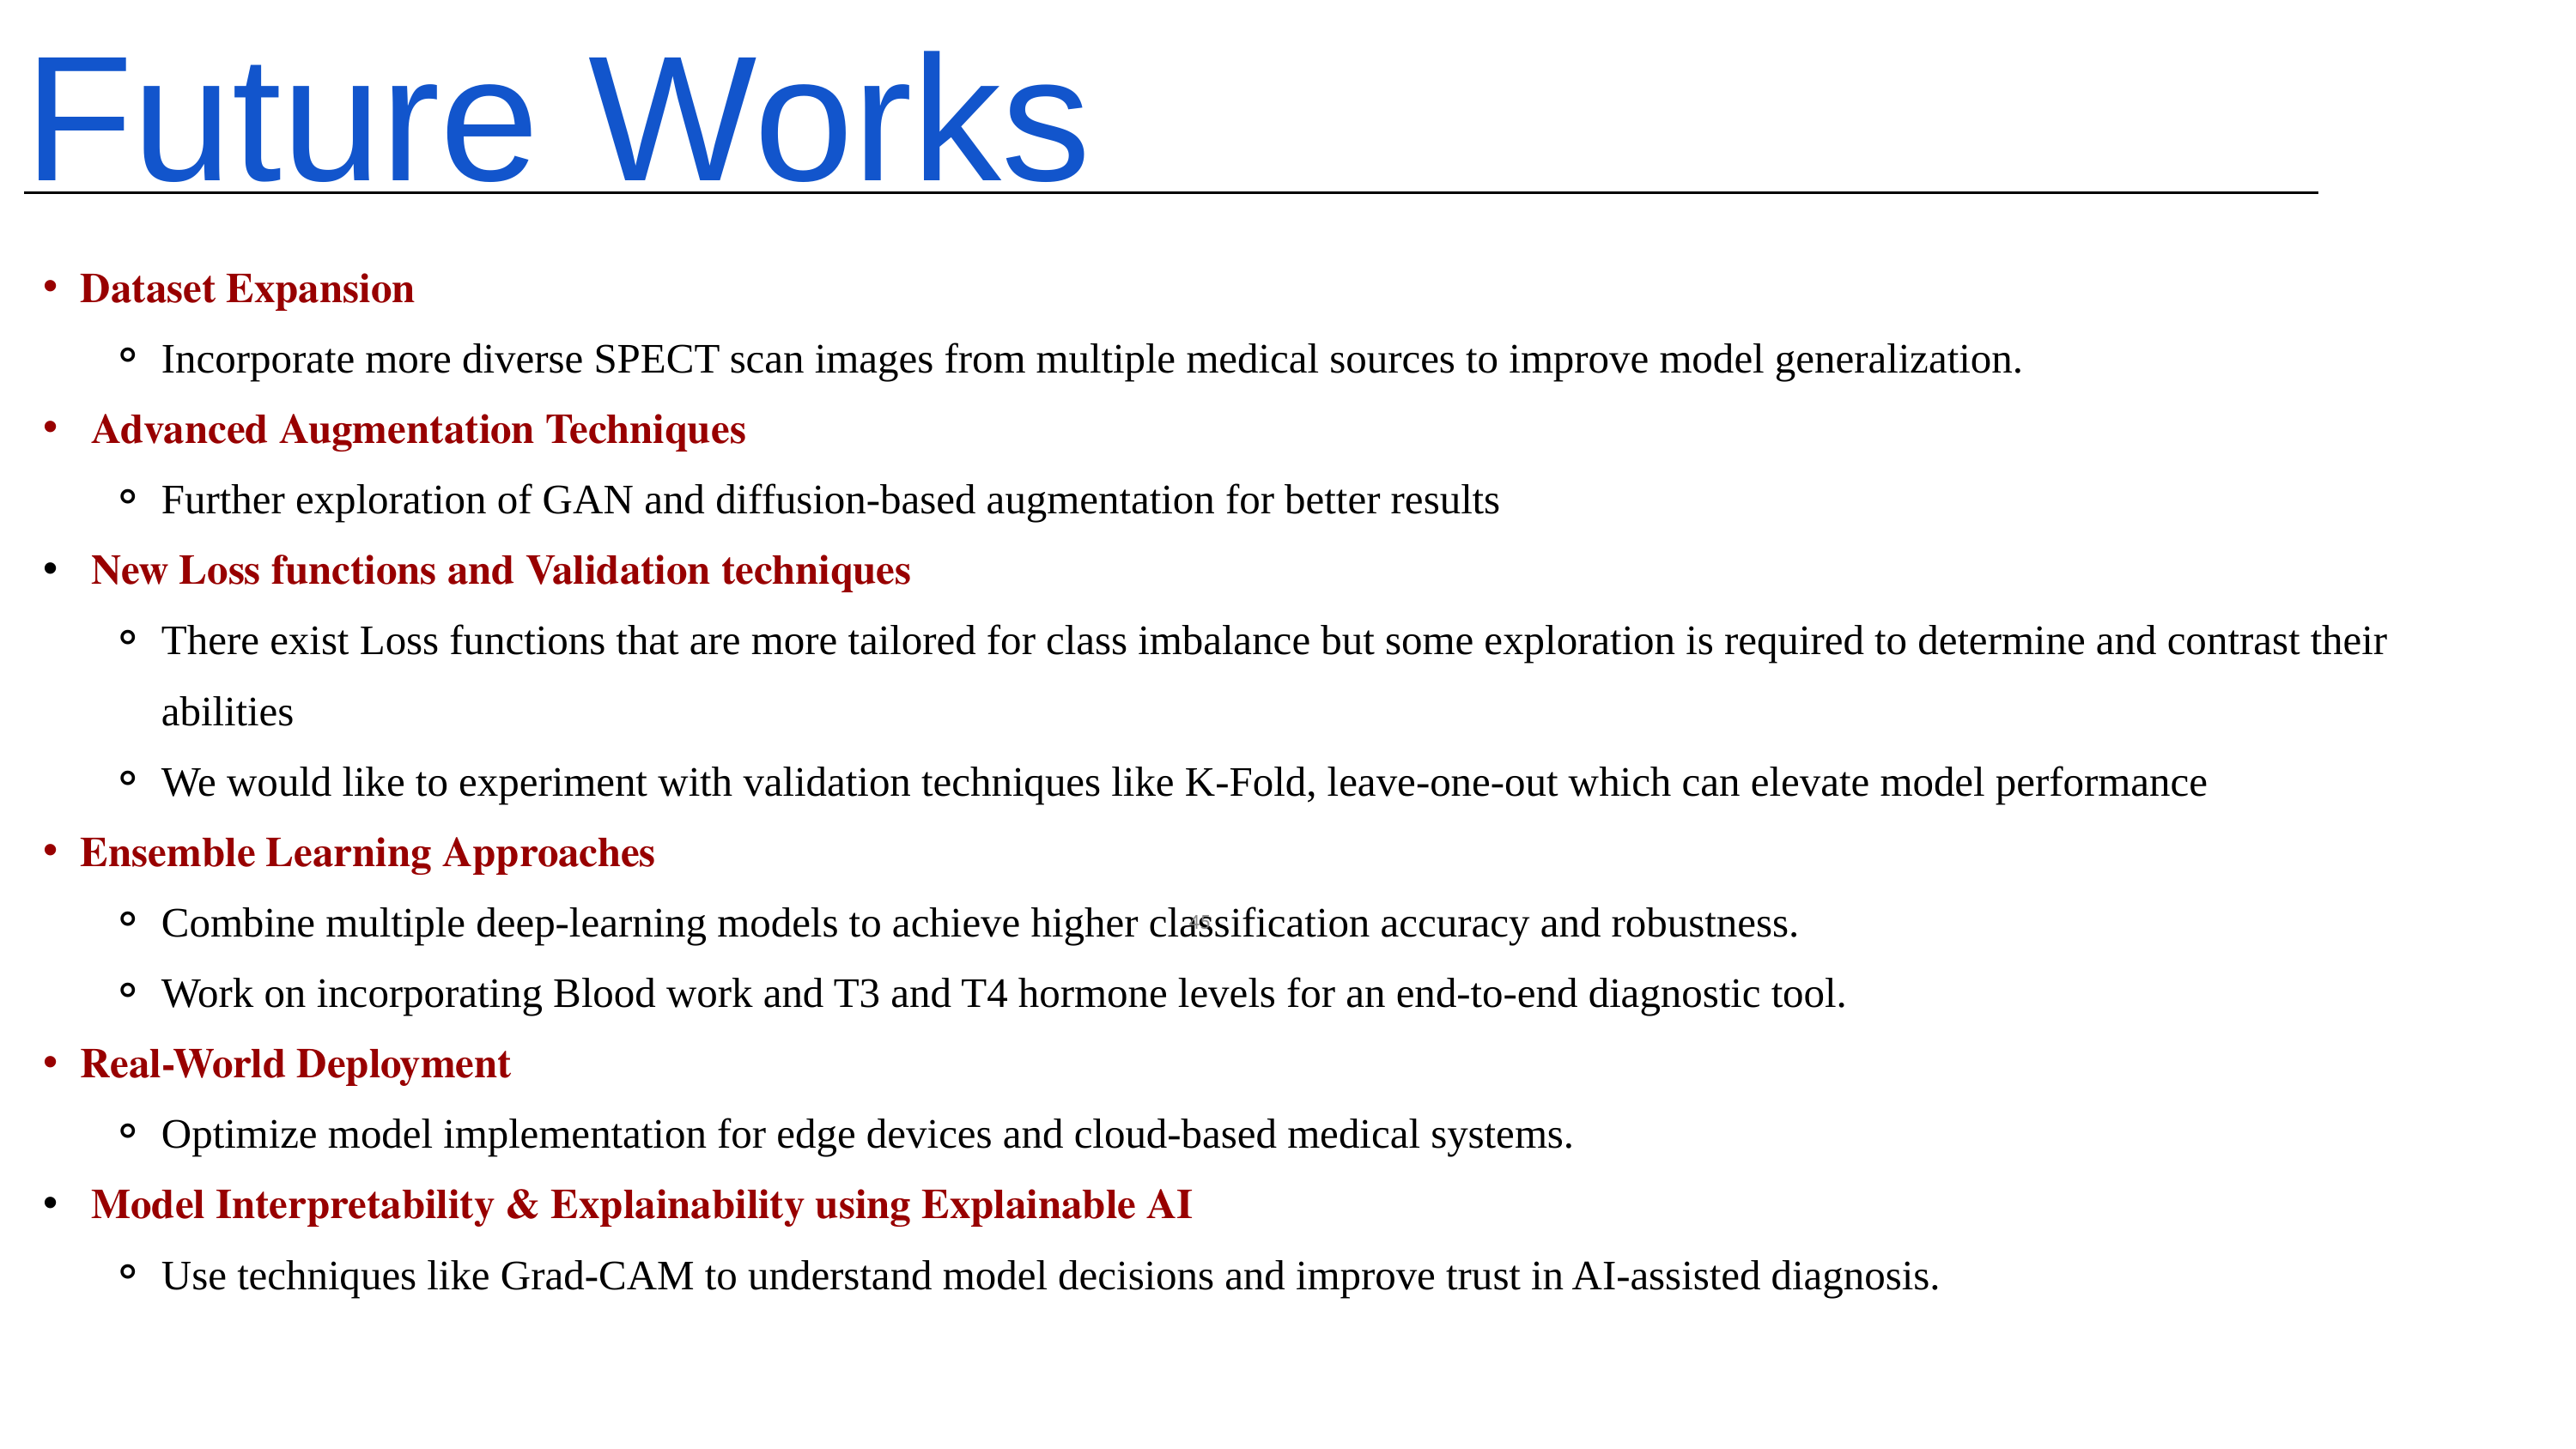

Future Works
Dataset Expansion
Incorporate more diverse SPECT scan images from multiple medical sources to improve model generalization.
 Advanced Augmentation Techniques
Further exploration of GAN and diffusion-based augmentation for better results
 New Loss functions and Validation techniques
There exist Loss functions that are more tailored for class imbalance but some exploration is required to determine and contrast their abilities
We would like to experiment with validation techniques like K-Fold, leave-one-out which can elevate model performance
Ensemble Learning Approaches
Combine multiple deep-learning models to achieve higher classification accuracy and robustness.
Work on incorporating Blood work and T3 and T4 hormone levels for an end-to-end diagnostic tool.
Real-World Deployment
Optimize model implementation for edge devices and cloud-based medical systems.
 Model Interpretability & Explainability using Explainable AI
Use techniques like Grad-CAM to understand model decisions and improve trust in AI-assisted diagnosis.

45